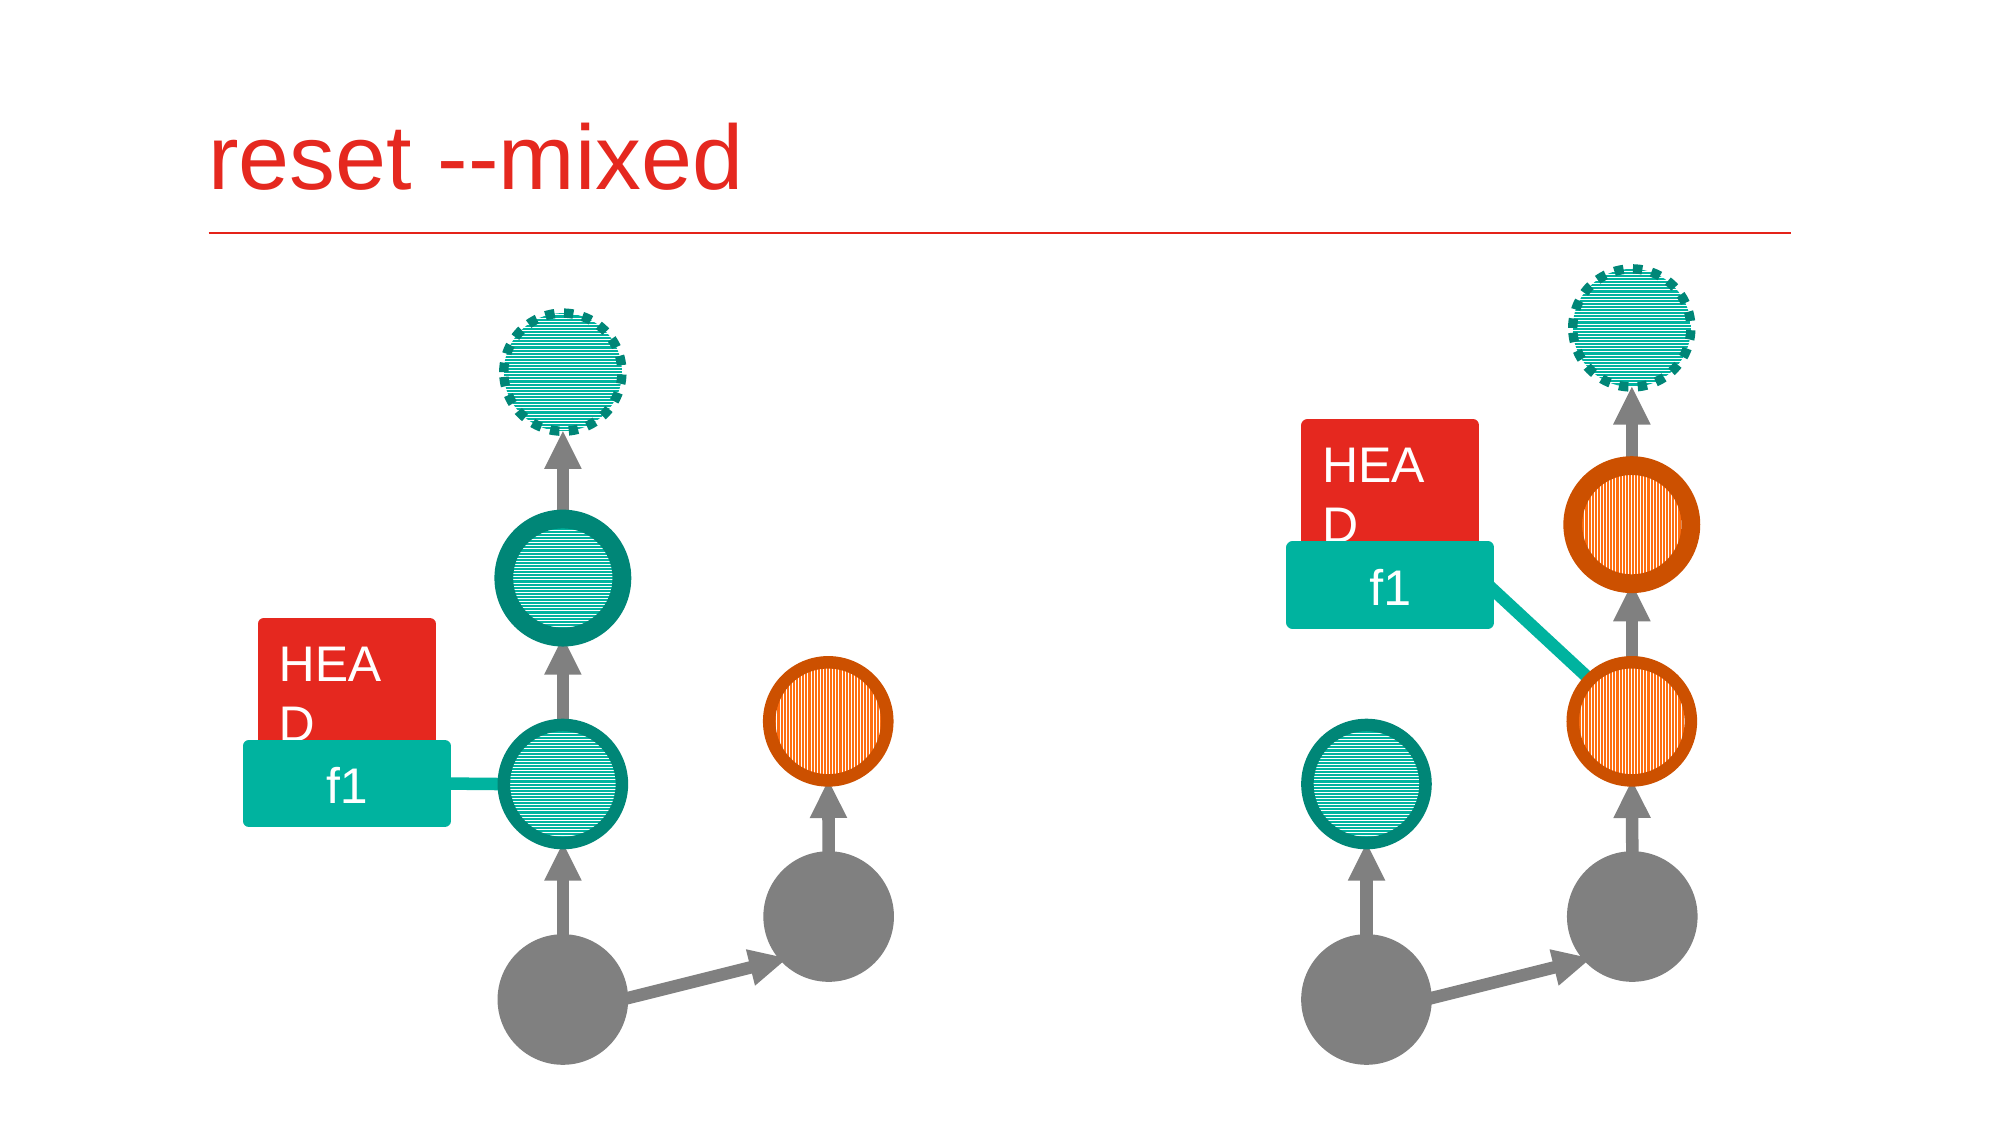

# reset --mixed

HEAD

f1

HEAD

f1